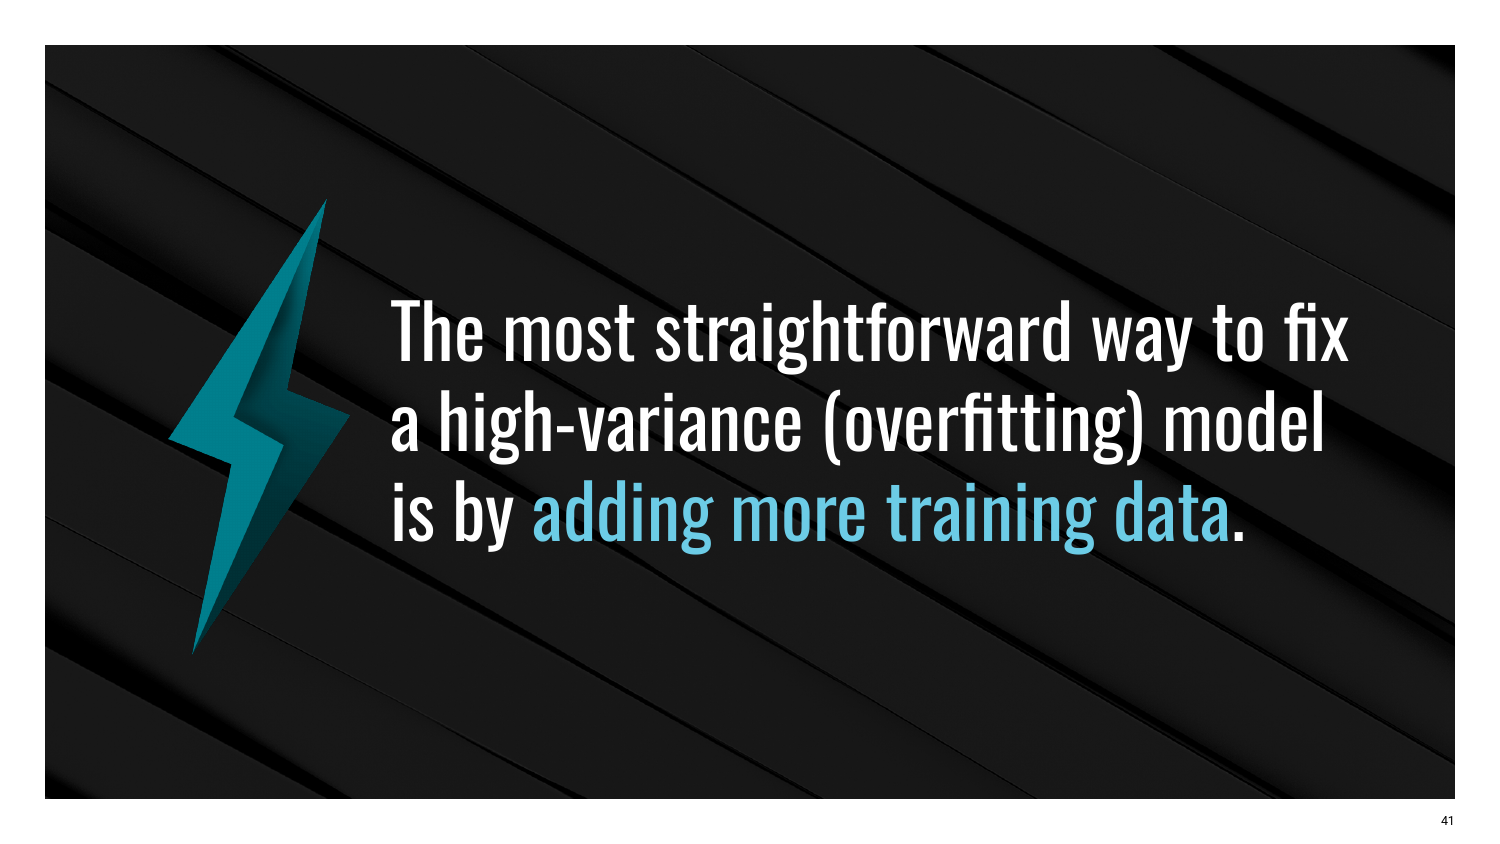

# The most straightforward way to fix a high-variance (overfitting) model is by adding more training data.

41